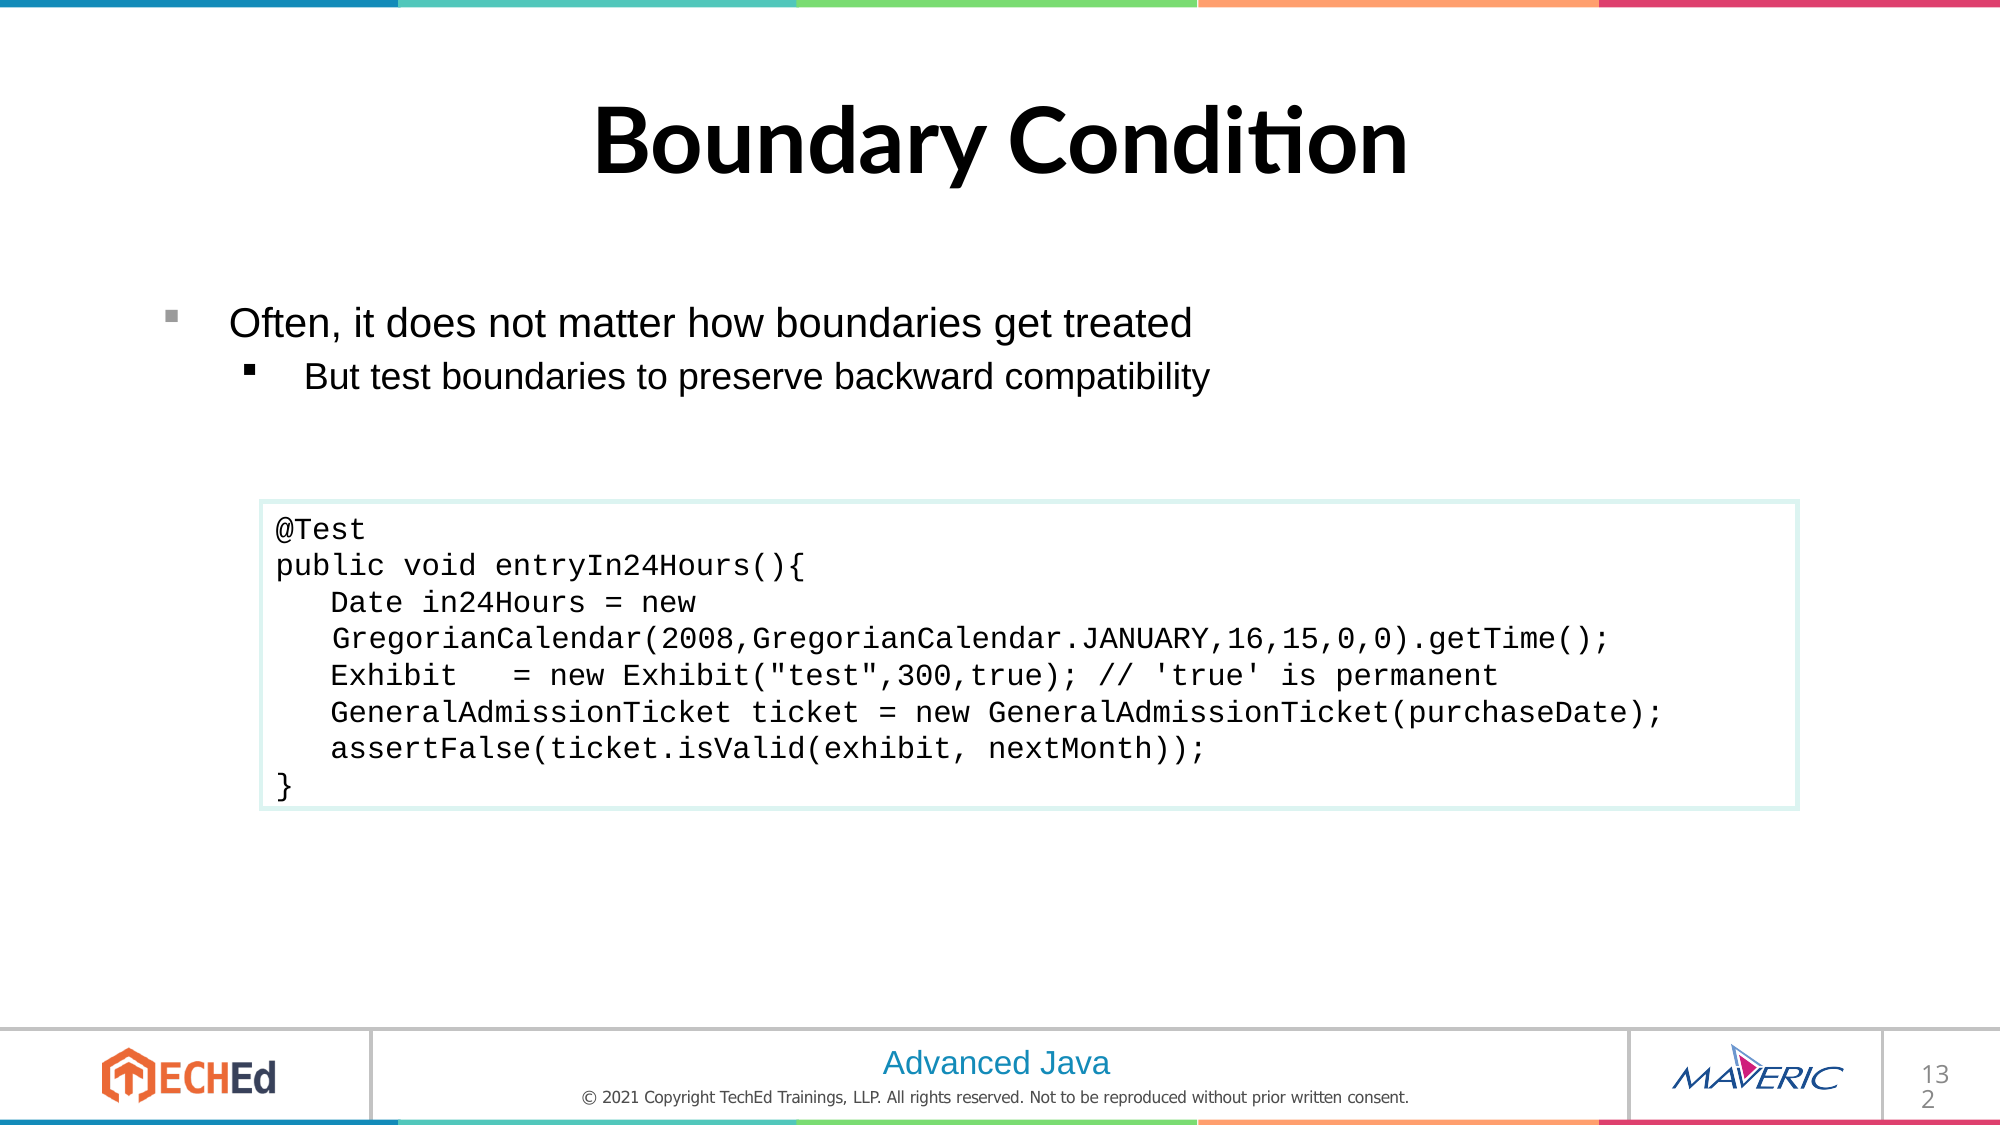

# Boundary Condition
Often, it does not matter how boundaries get treated
But test boundaries to preserve backward compatibility

@Test
public void entryIn24Hours(){
   Date in24Hours = new GregorianCalendar(2008,GregorianCalendar.JANUARY,16,15,0,0).getTime();
   Exhibit   = new Exhibit("test",300,true); // 'true' is permanent
   GeneralAdmissionTicket ticket = new GeneralAdmissionTicket(purchaseDate);
   assertFalse(ticket.isValid(exhibit, nextMonth));
}